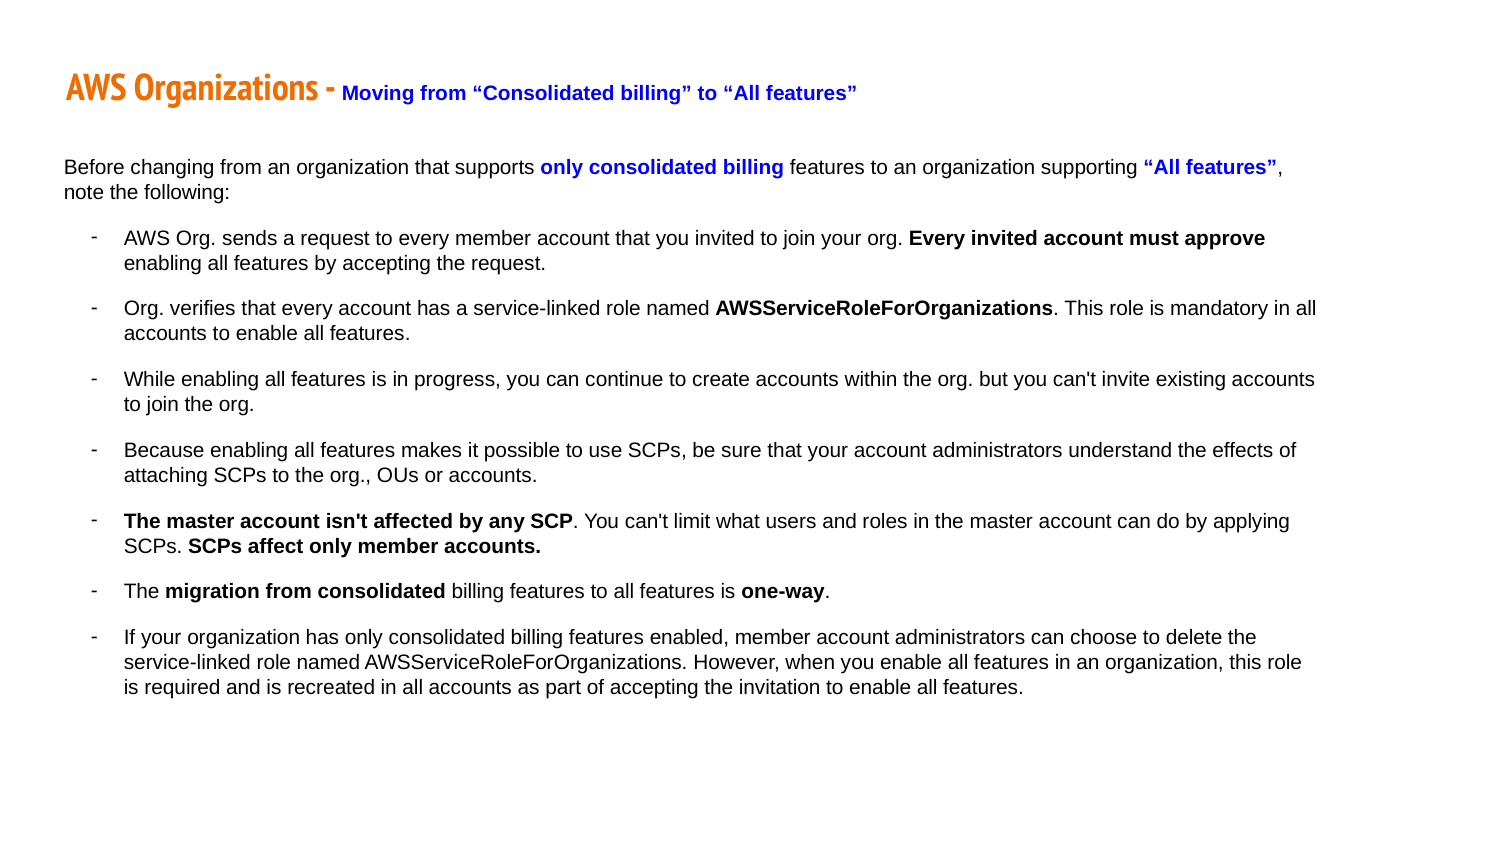

AWS Organizations - Moving from “Consolidated billing” to “All features”

Before changing from an organization that supports only consolidated billing features to an organization supporting “All features”, note the following:
AWS Org. sends a request to every member account that you invited to join your org. Every invited account must approve enabling all features by accepting the request.
Org. verifies that every account has a service-linked role named AWSServiceRoleForOrganizations. This role is mandatory in all accounts to enable all features.
While enabling all features is in progress, you can continue to create accounts within the org. but you can't invite existing accounts to join the org.
Because enabling all features makes it possible to use SCPs, be sure that your account administrators understand the effects of attaching SCPs to the org., OUs or accounts.
The master account isn't affected by any SCP. You can't limit what users and roles in the master account can do by applying SCPs. SCPs affect only member accounts.
The migration from consolidated billing features to all features is one-way.
If your organization has only consolidated billing features enabled, member account administrators can choose to delete the service-linked role named AWSServiceRoleForOrganizations. However, when you enable all features in an organization, this role is required and is recreated in all accounts as part of accepting the invitation to enable all features.